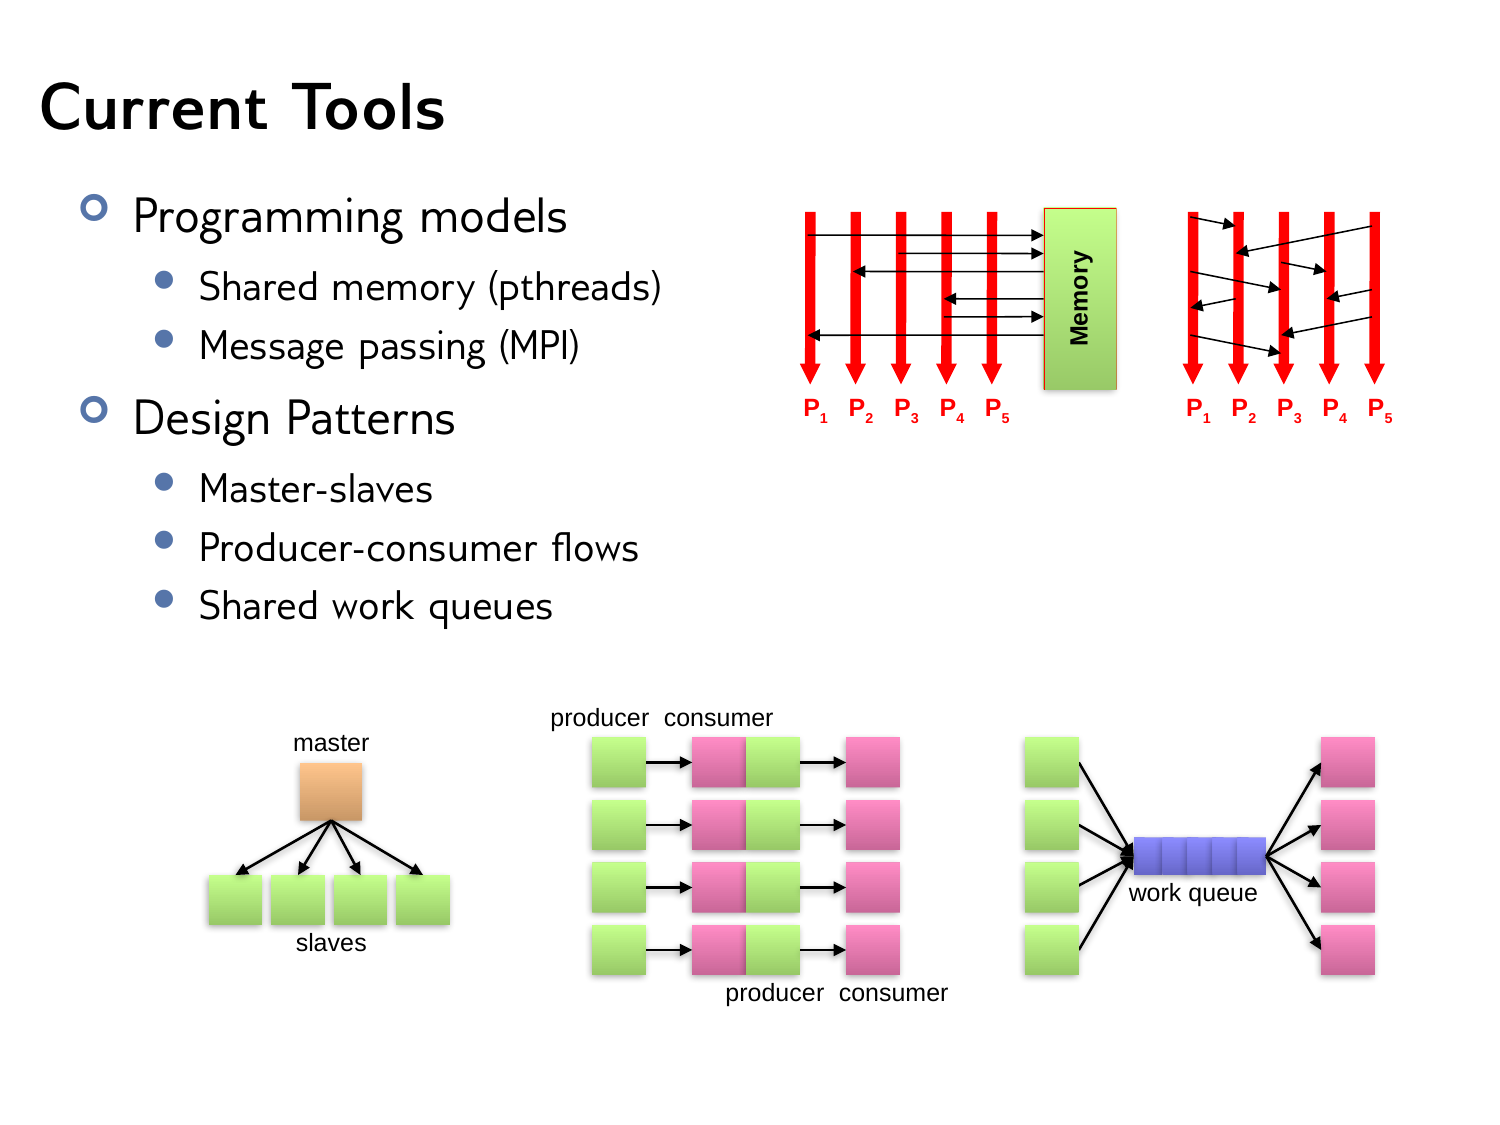

# Current Tools
Shared Memory

Memory
P1
P2
P3
P4
P5
Message Passing
P1
P2
P3
P4
P5
Programming models
Shared memory (pthreads)
Message passing (MPI)
Design Patterns
Master-slaves
Producer-consumer flows
Shared work queues

producer
consumer

producer
consumer
master

slaves

work queue